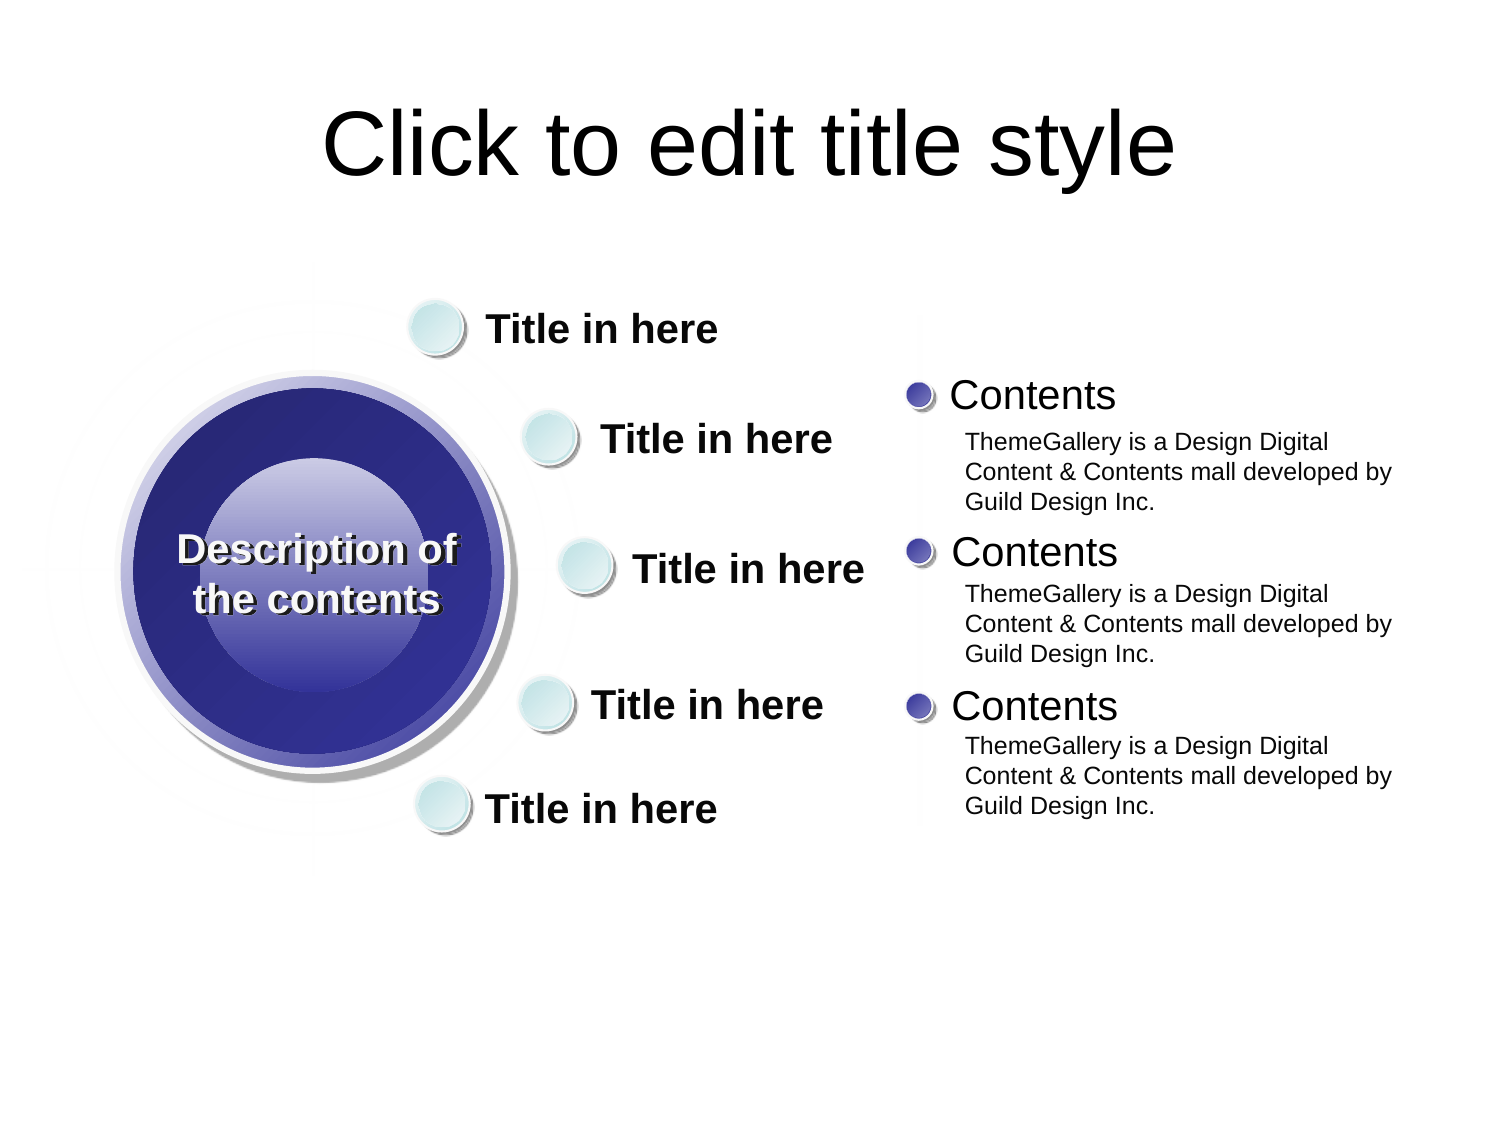

# Click to edit title style

 Title in here

 Contents

 Title in here

ThemeGallery is a Design Digital Content & Contents mall developed by Guild Design Inc.
Description of the contents
 Contents
 Title in here

ThemeGallery is a Design Digital Content & Contents mall developed by Guild Design Inc.
 Title in here
 Contents

ThemeGallery is a Design Digital Content & Contents mall developed by Guild Design Inc.
 Title in here